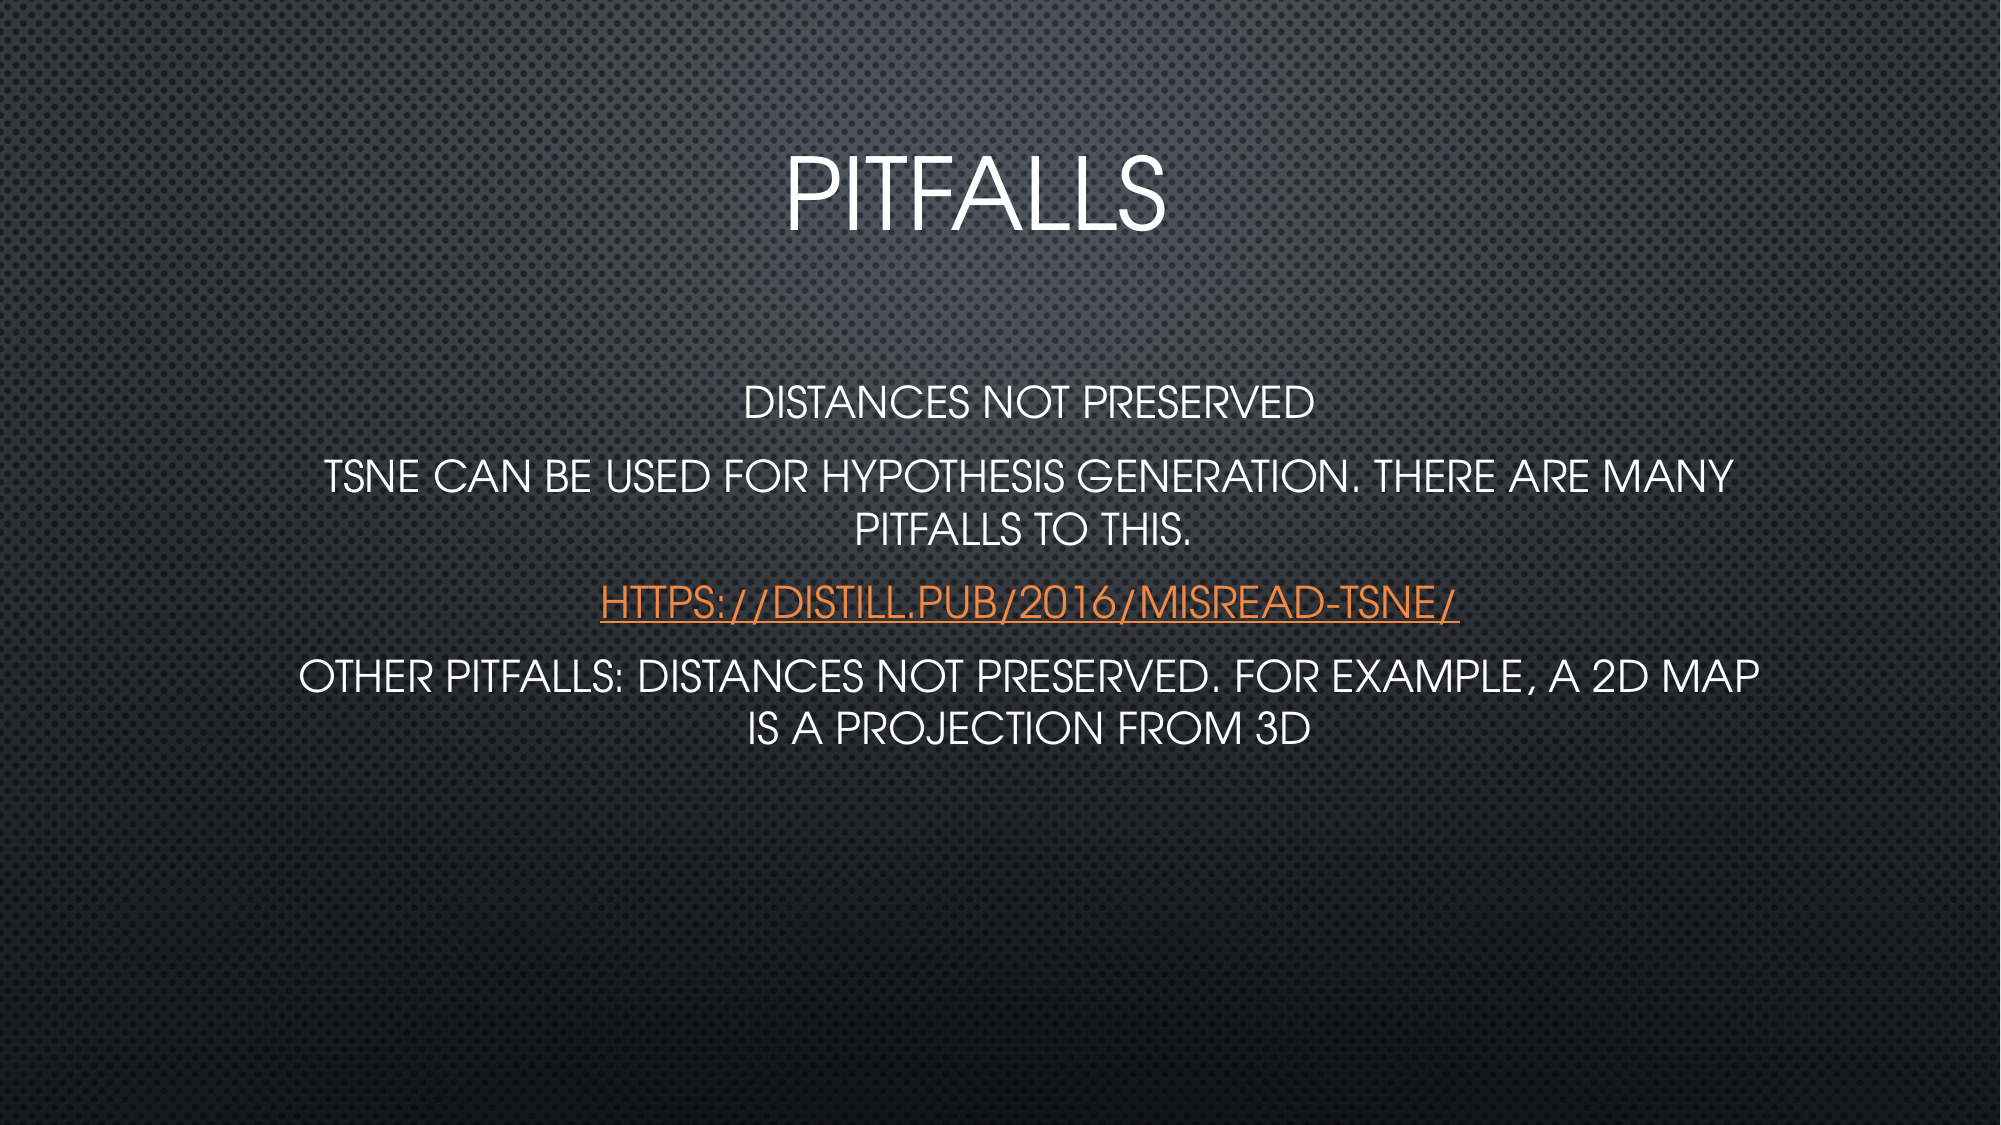

pitfalls
Distances not preserved
tSNE can be used for hypothesis generation. There are many pitfalls to this.
https://distill.pub/2016/misread-tsne/
Other pitfalls: distances not preserved. For example, a 2d map is a projection from 3D